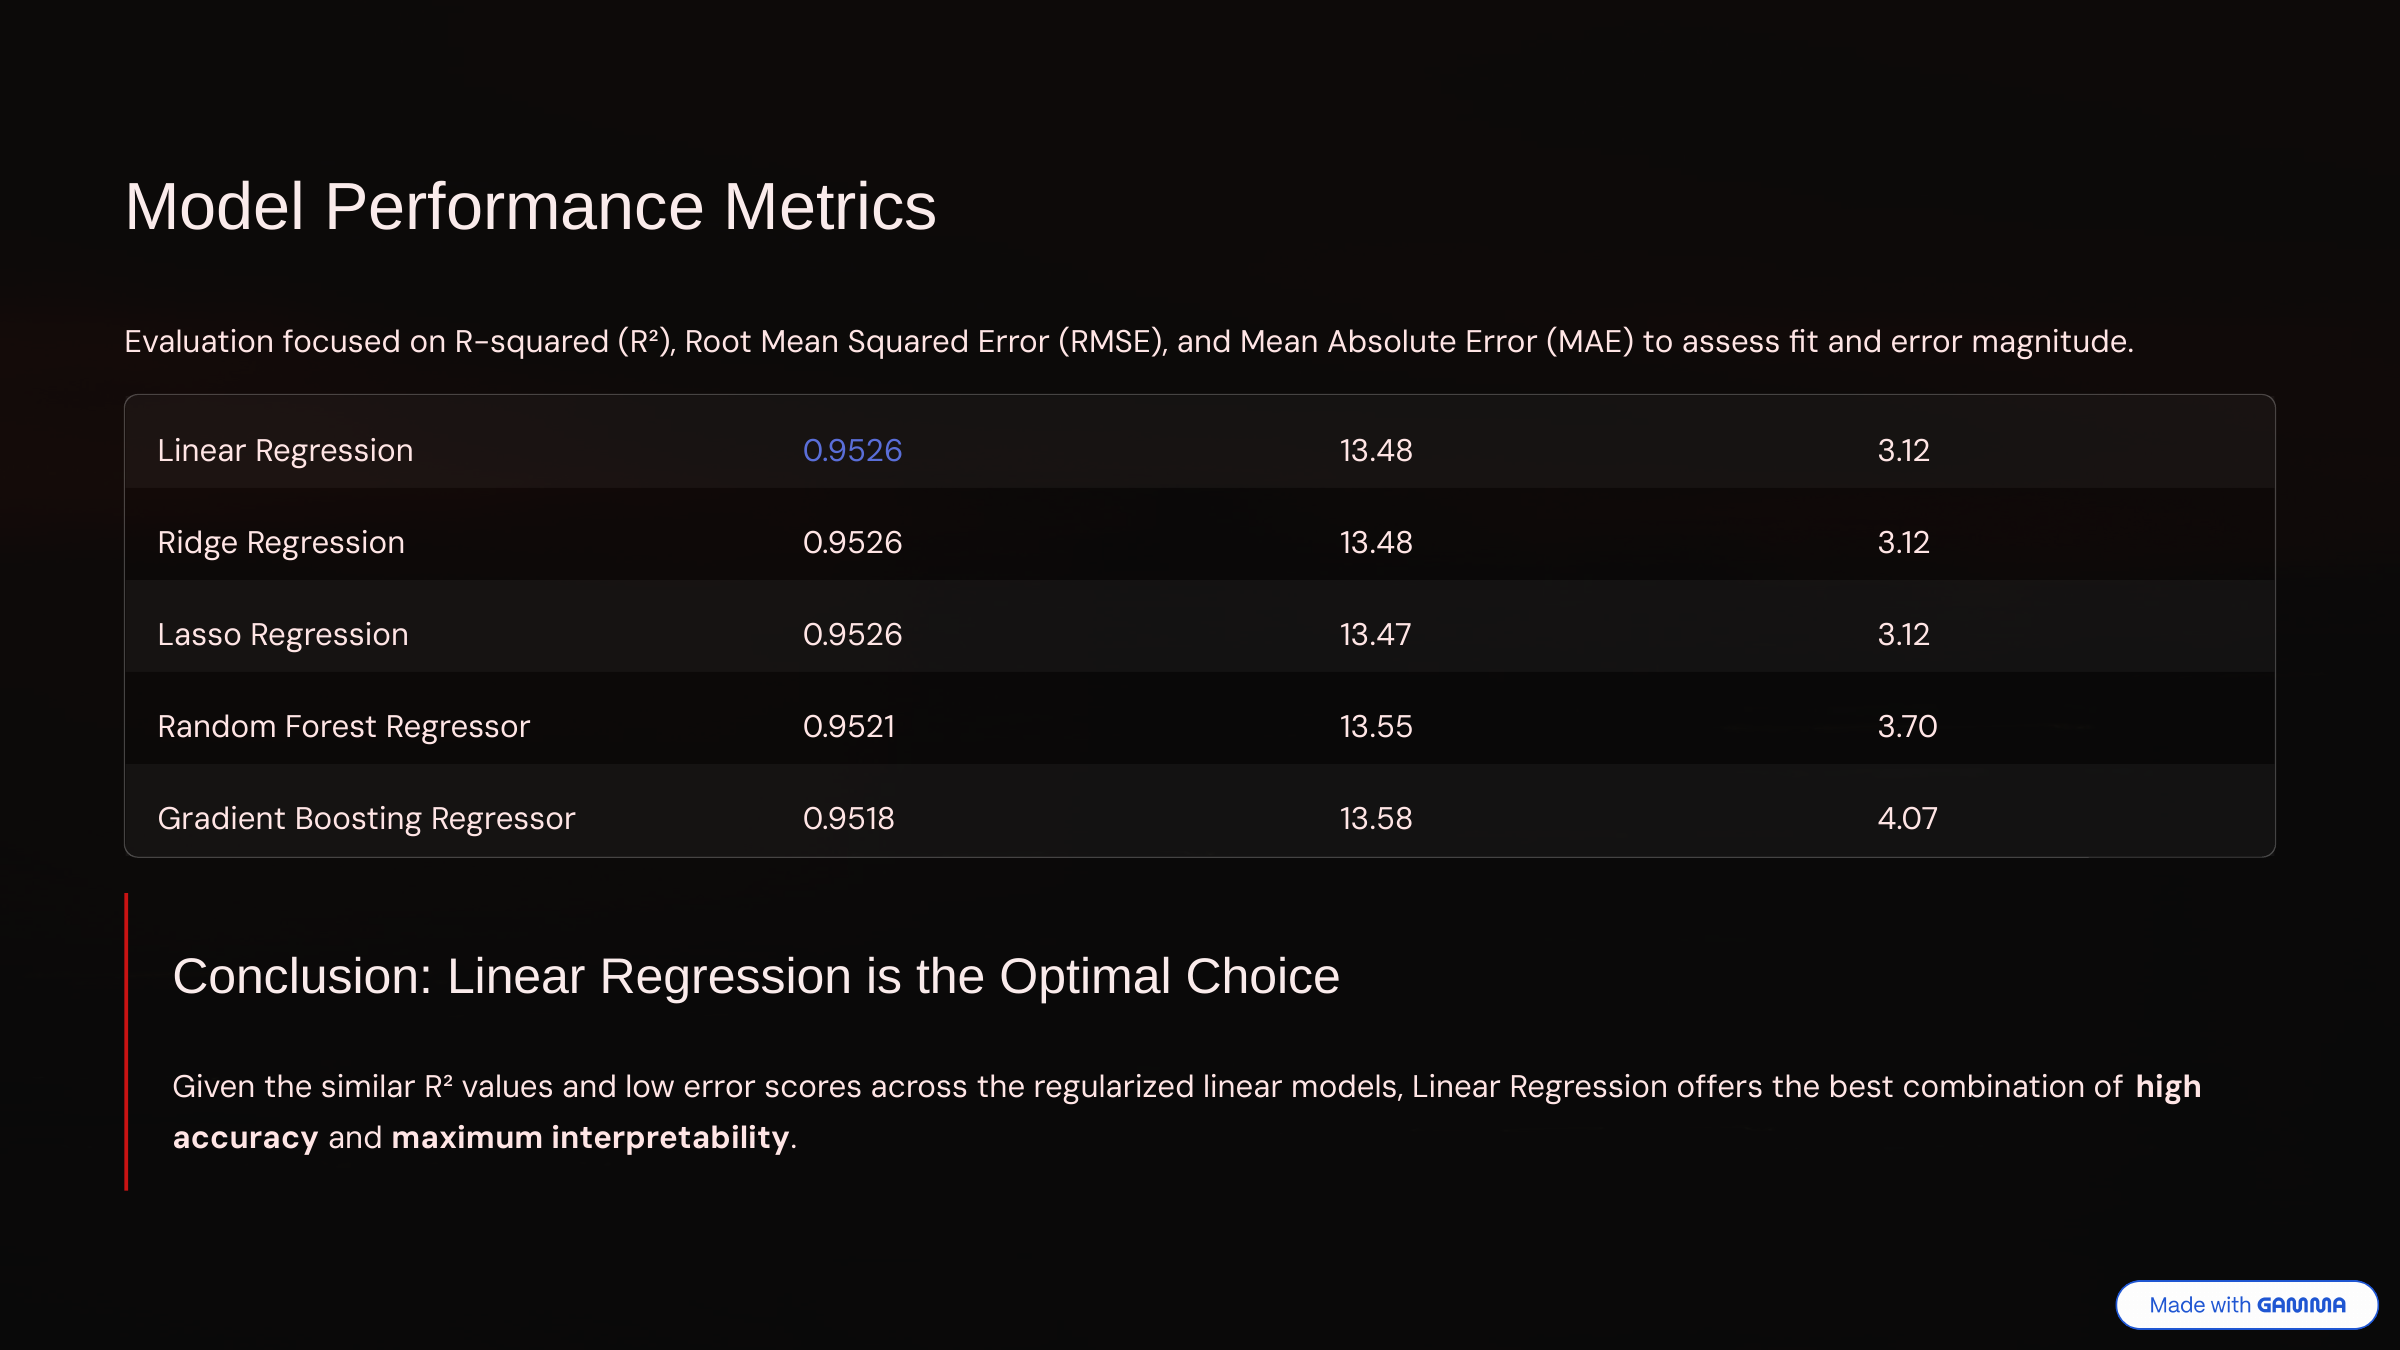

Model Performance Metrics
Evaluation focused on R-squared (R²), Root Mean Squared Error (RMSE), and Mean Absolute Error (MAE) to assess fit and error magnitude.

Linear Regression
0.9526
13.48
3.12

Ridge Regression
0.9526
13.48
3.12

Lasso Regression
0.9526
13.47
3.12

Random Forest Regressor
0.9521
13.55
3.70

Gradient Boosting Regressor
0.9518
13.58
4.07

Conclusion: Linear Regression is the Optimal Choice
Given the similar R² values and low error scores across the regularized linear models, Linear Regression offers the best combination of high accuracy and maximum interpretability.